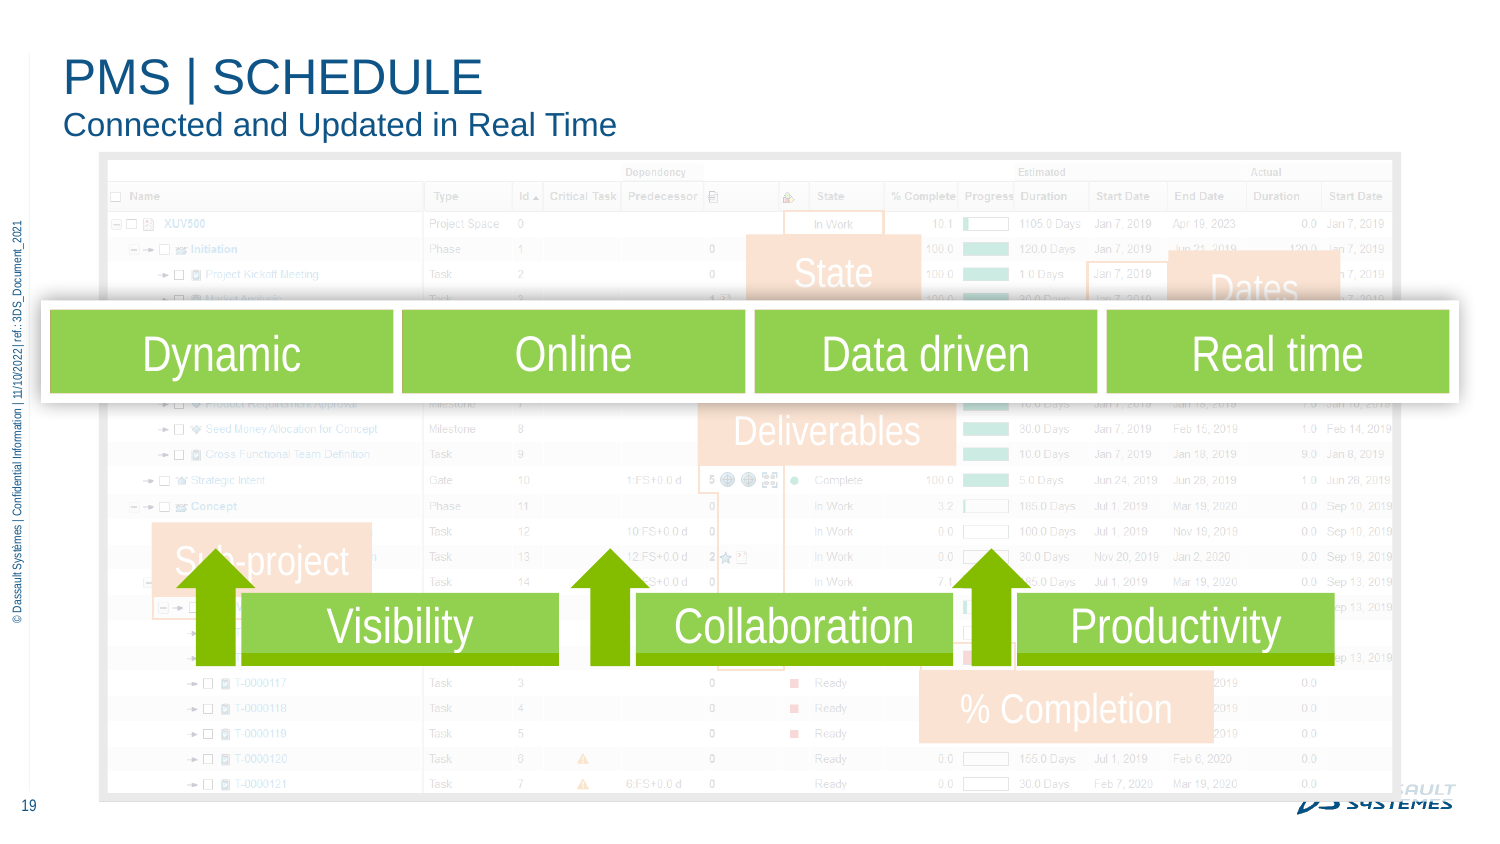

# PMS | Schedule
Connected and Updated in Real Time

State
Dates

Static
Dynamic
Many copies
Online
Manual update
Data driven
Out of date
Real time
11/10/2022
Deliverables

Sub-project

Visibility

Collaboration

Productivity

% Completion